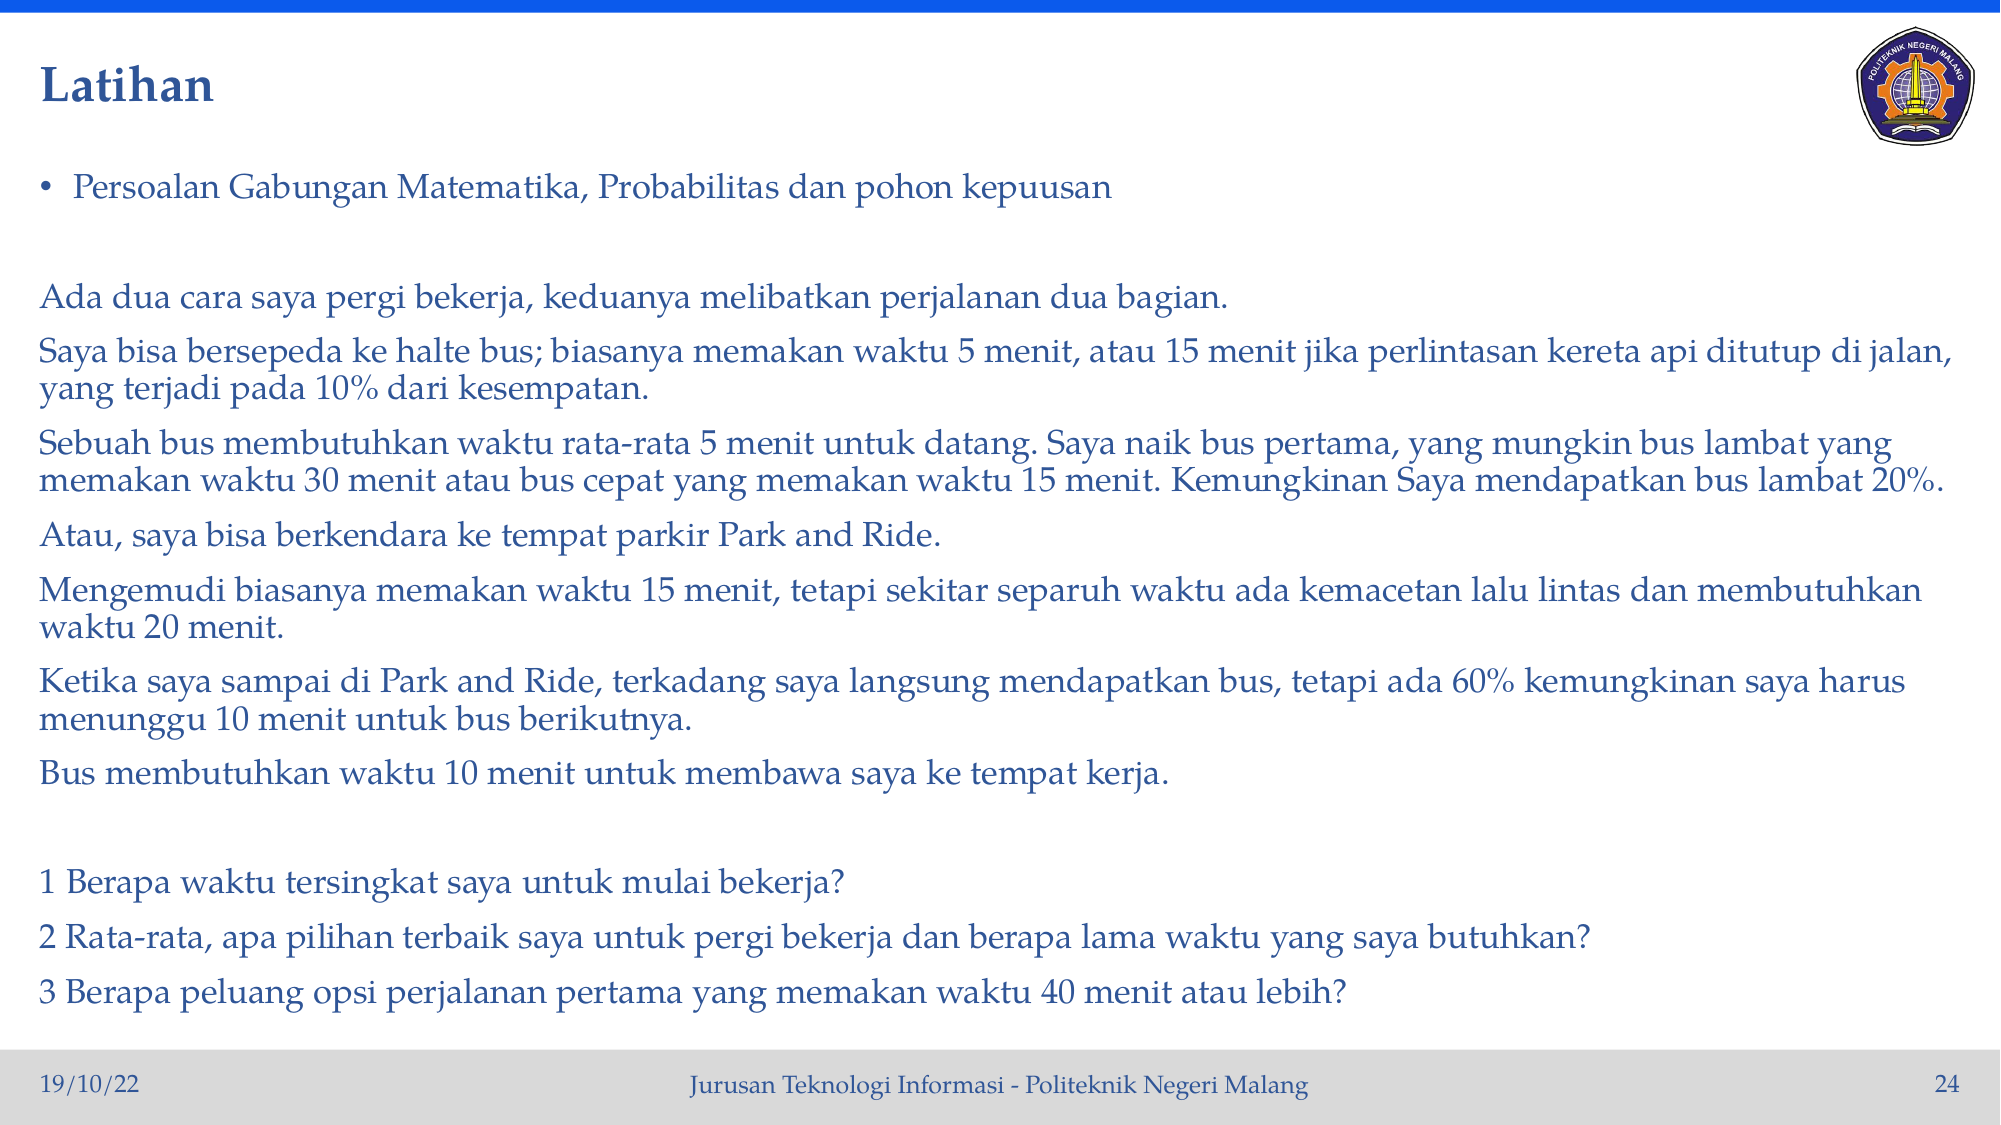

# Latihan
Persoalan Gabungan Matematika, Probabilitas dan pohon kepuusan

Ada dua cara saya pergi bekerja, keduanya melibatkan perjalanan dua bagian.
Saya bisa bersepeda ke halte bus; biasanya memakan waktu 5 menit, atau 15 menit jika perlintasan kereta api ditutup di jalan, yang terjadi pada 10% dari kesempatan.
Sebuah bus membutuhkan waktu rata-rata 5 menit untuk datang. Saya naik bus pertama, yang mungkin bus lambat yang memakan waktu 30 menit atau bus cepat yang memakan waktu 15 menit. Kemungkinan Saya mendapatkan bus lambat 20%.
Atau, saya bisa berkendara ke tempat parkir Park and Ride.
Mengemudi biasanya memakan waktu 15 menit, tetapi sekitar separuh waktu ada kemacetan lalu lintas dan membutuhkan waktu 20 menit.
Ketika saya sampai di Park and Ride, terkadang saya langsung mendapatkan bus, tetapi ada 60% kemungkinan saya harus menunggu 10 menit untuk bus berikutnya.
Bus membutuhkan waktu 10 menit untuk membawa saya ke tempat kerja.

1 Berapa waktu tersingkat saya untuk mulai bekerja?
2 Rata-rata, apa pilihan terbaik saya untuk pergi bekerja dan berapa lama waktu yang saya butuhkan?
3 Berapa peluang opsi perjalanan pertama yang memakan waktu 40 menit atau lebih?
19/10/22
24
Jurusan Teknologi Informasi - Politeknik Negeri Malang